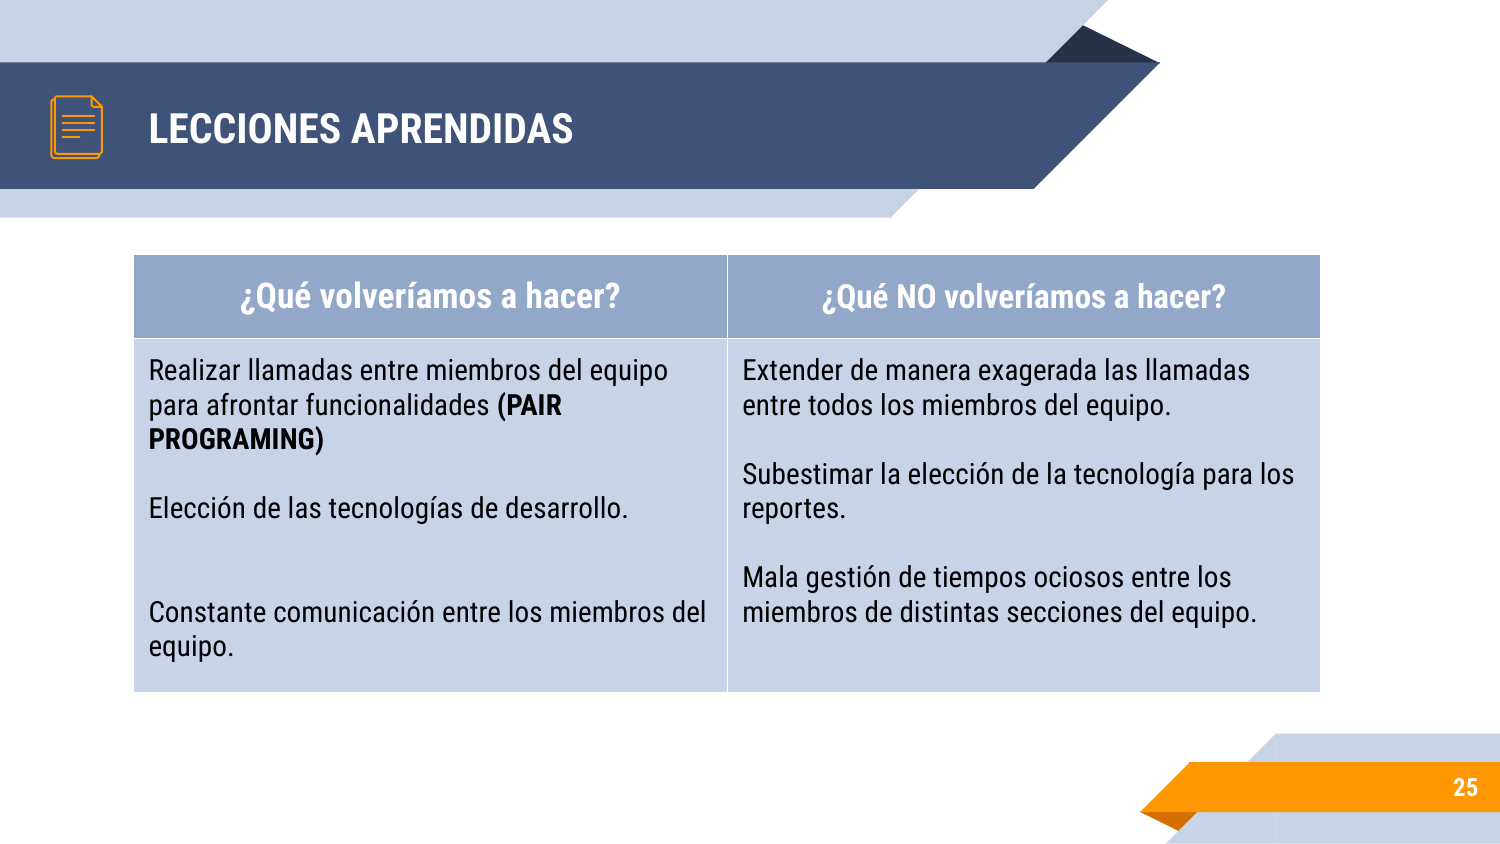

# LECCIONES APRENDIDAS

| ¿Qué volveríamos a hacer? | ¿Qué NO volveríamos a hacer? |
| --- | --- |
| Realizar llamadas entre miembros del equipo para afrontar funcionalidades (PAIR PROGRAMING) Elección de las tecnologías de desarrollo. Constante comunicación entre los miembros del equipo. | Extender de manera exagerada las llamadas entre todos los miembros del equipo. Subestimar la elección de la tecnología para los reportes. Mala gestión de tiempos ociosos entre los miembros de distintas secciones del equipo. |
25